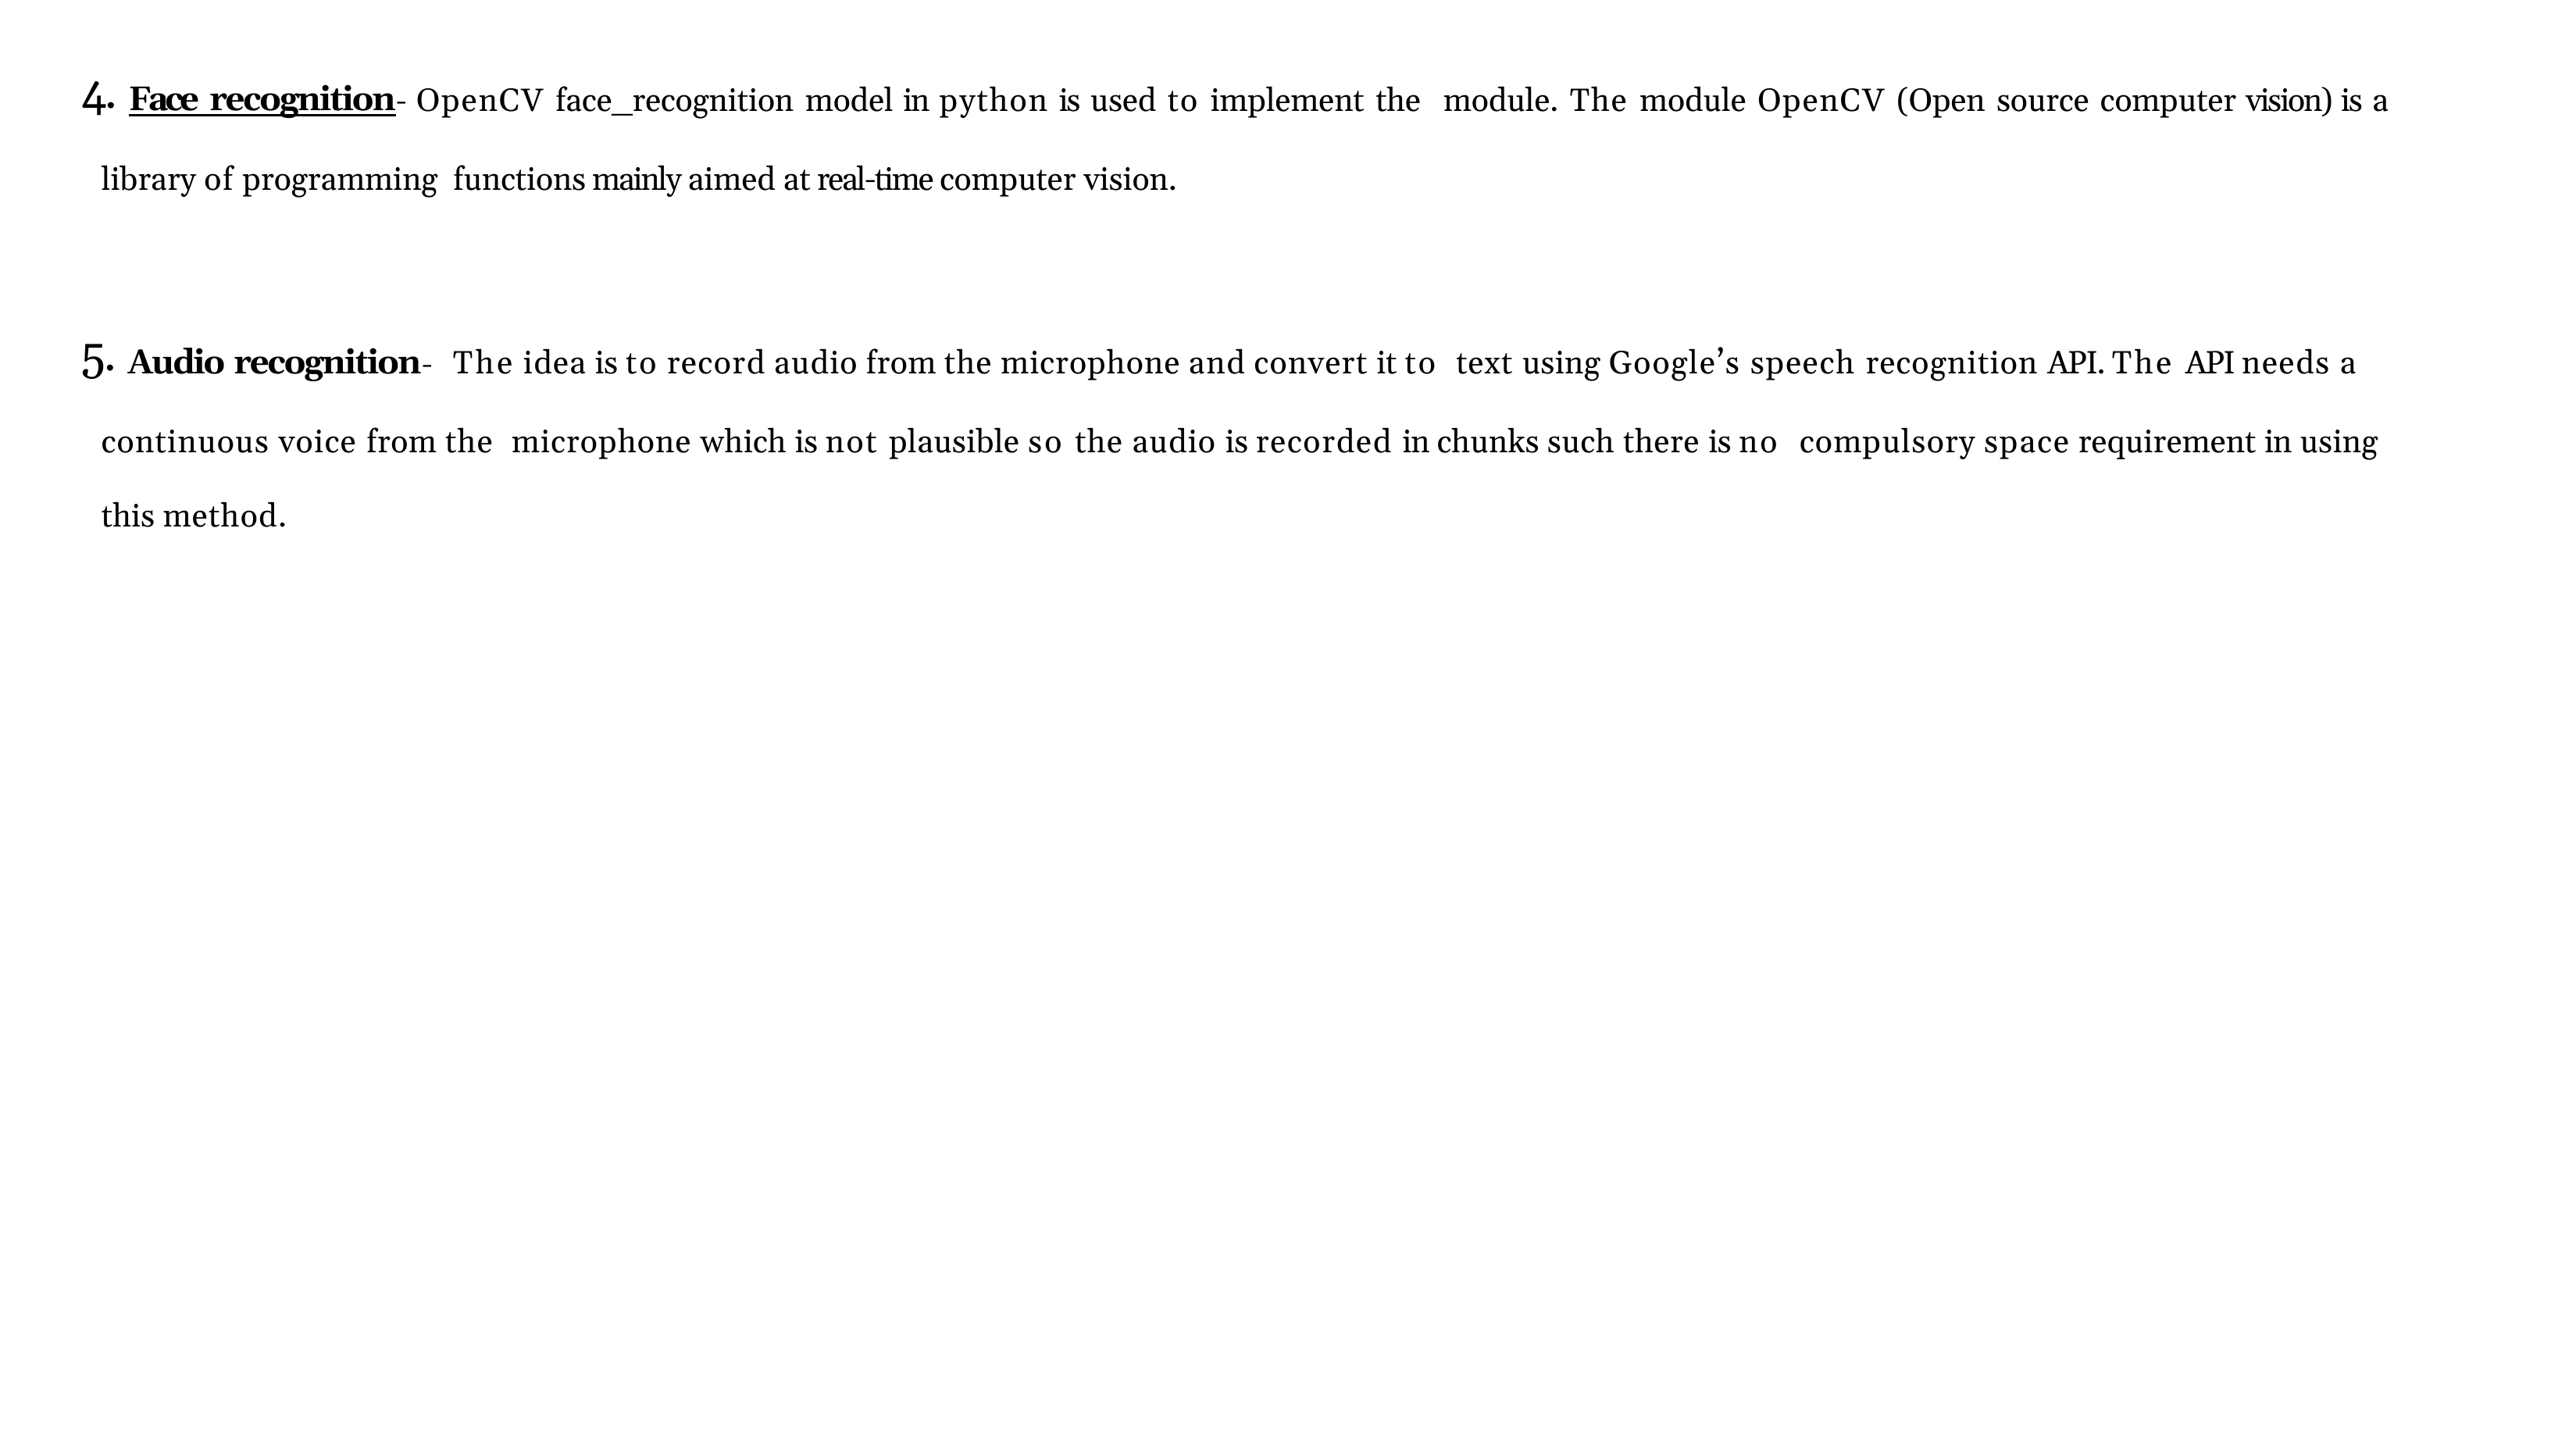

# 4. Face recognition- OpenCV face_recognition model in python is used to implement the  module. The module OpenCV (Open source computer vision) is a library of programming  functions mainly aimed at real-time computer vision.
5. Audio recognition-	The idea is to record audio from the microphone and convert it to  text using Google’s speech recognition API. The API needs a continuous voice from the  microphone which is not plausible so the audio is recorded in chunks such there is no  compulsory space requirement in using this method.